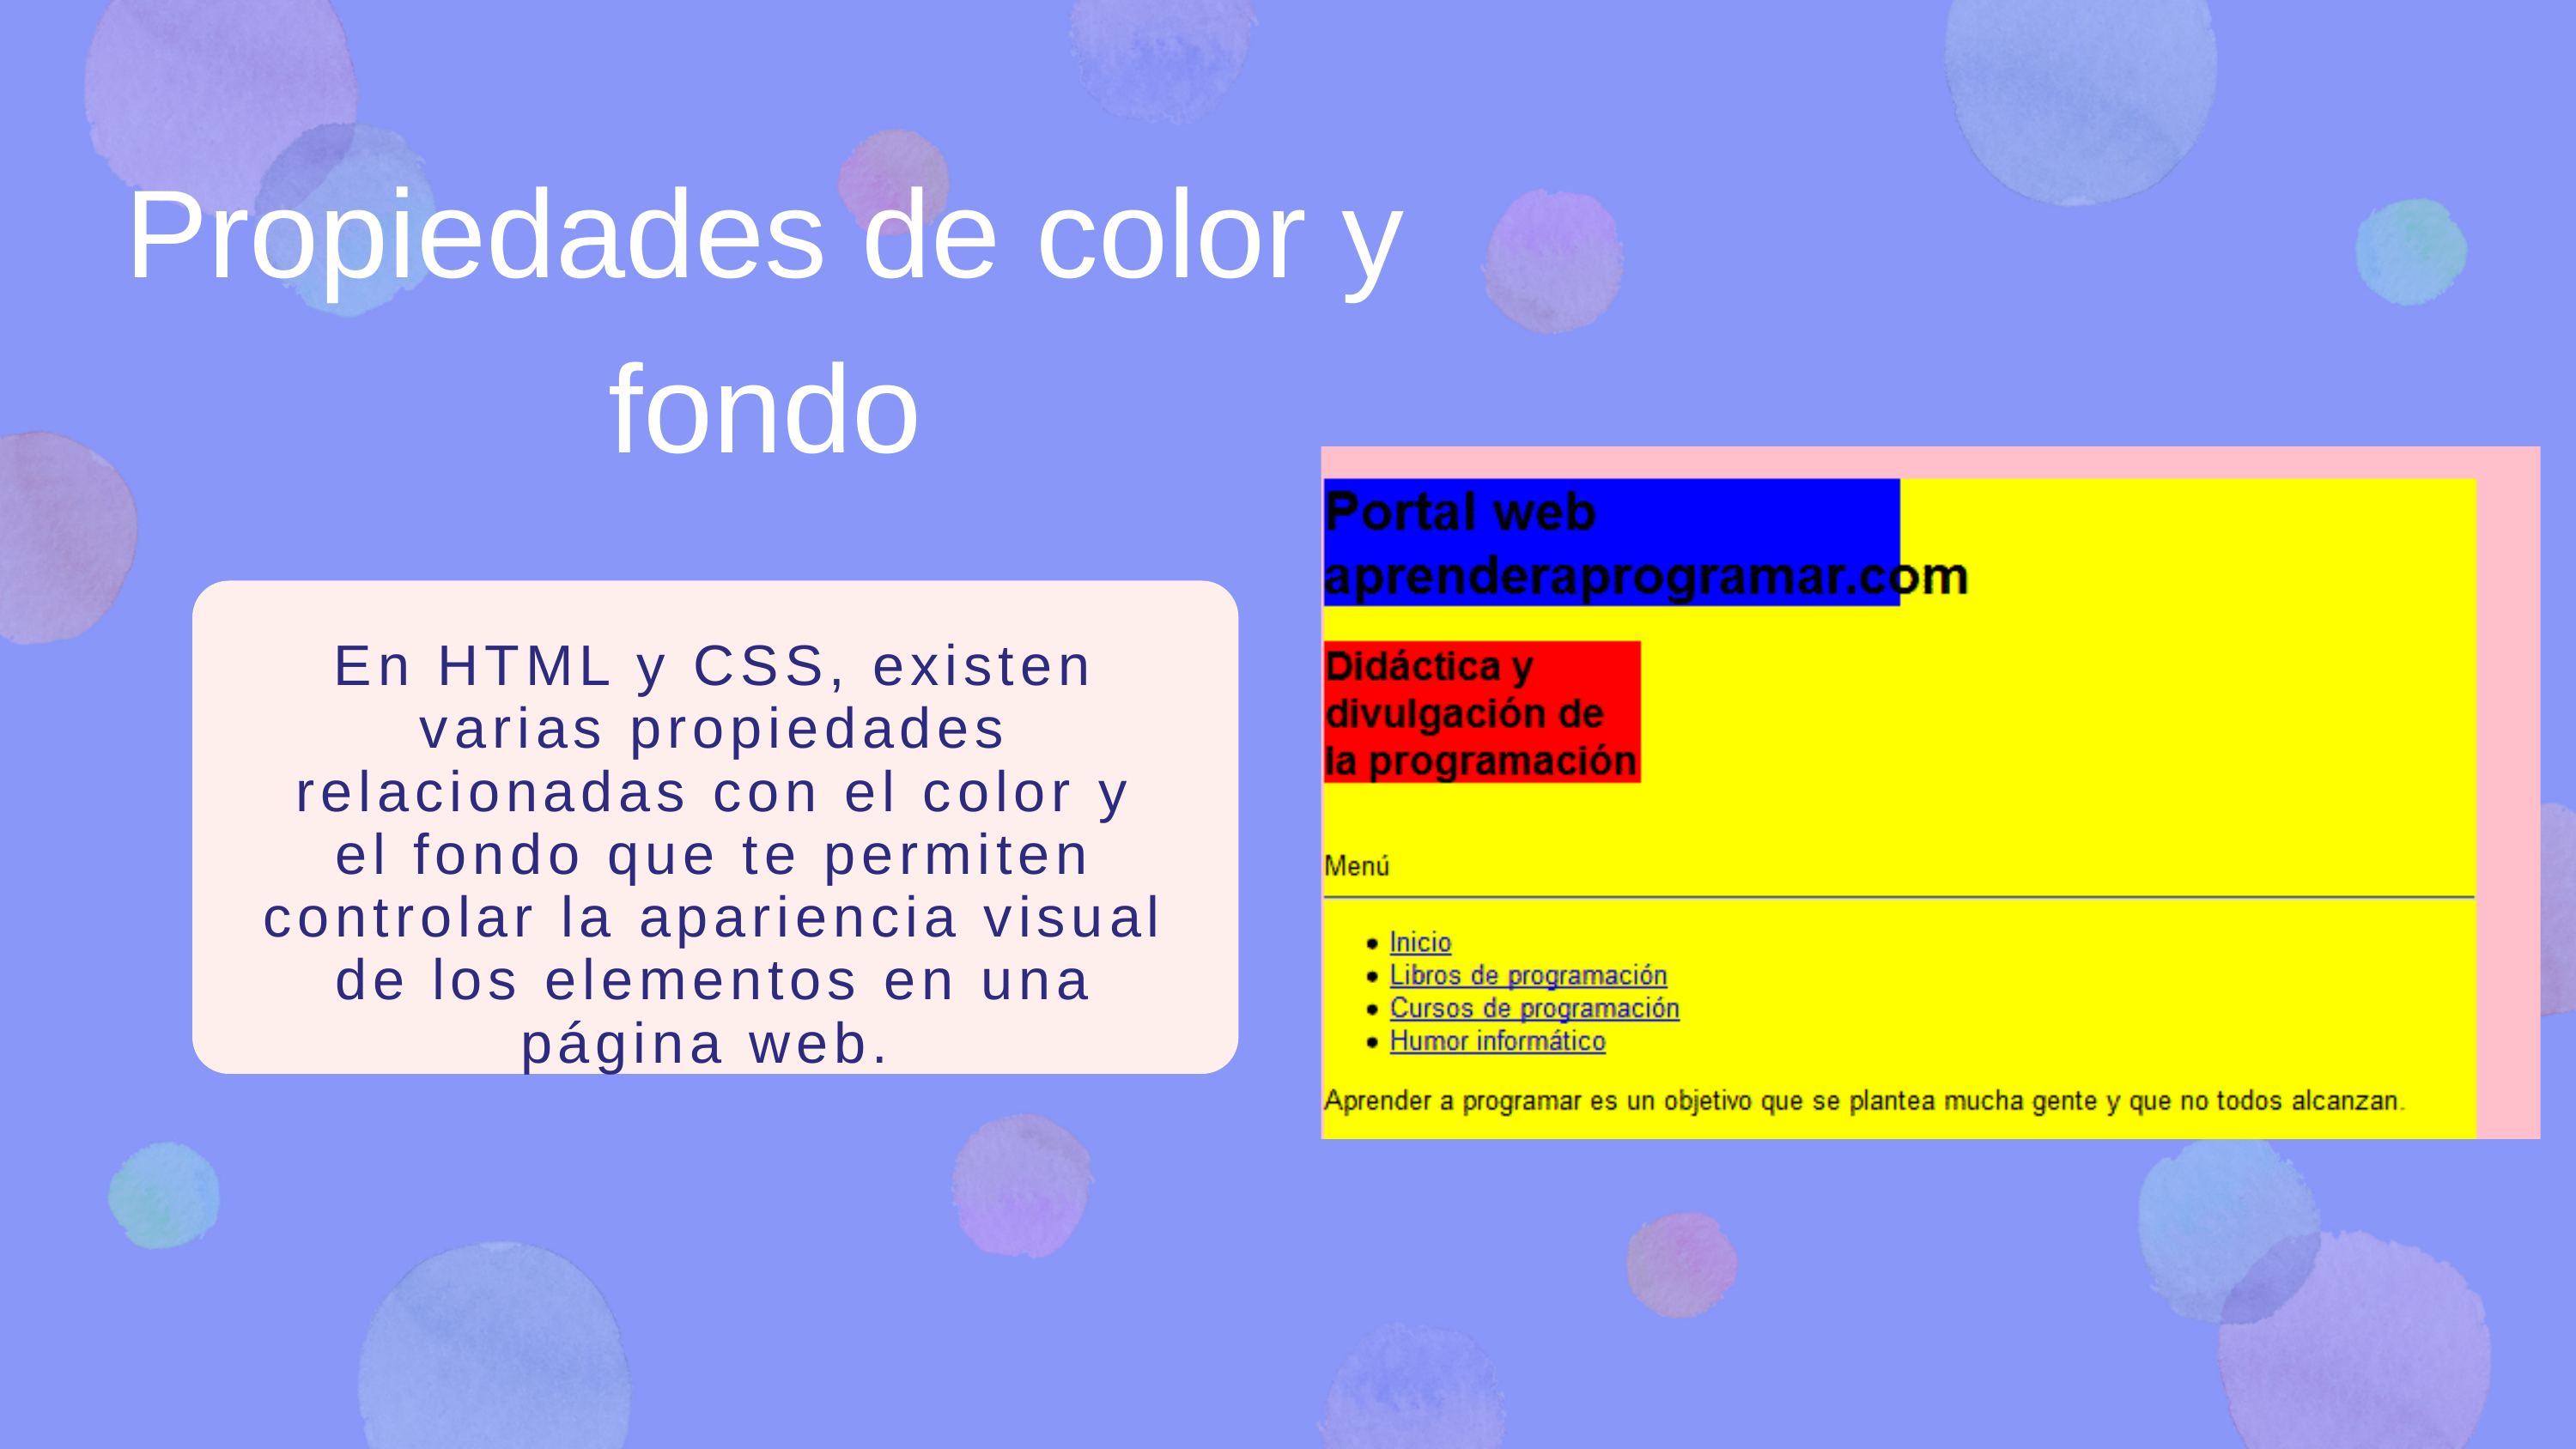

Propiedades de color y fondo

En HTML y CSS, existen varias propiedades relacionadas con el color y el fondo que te permiten controlar la apariencia visual de los elementos en una página web.